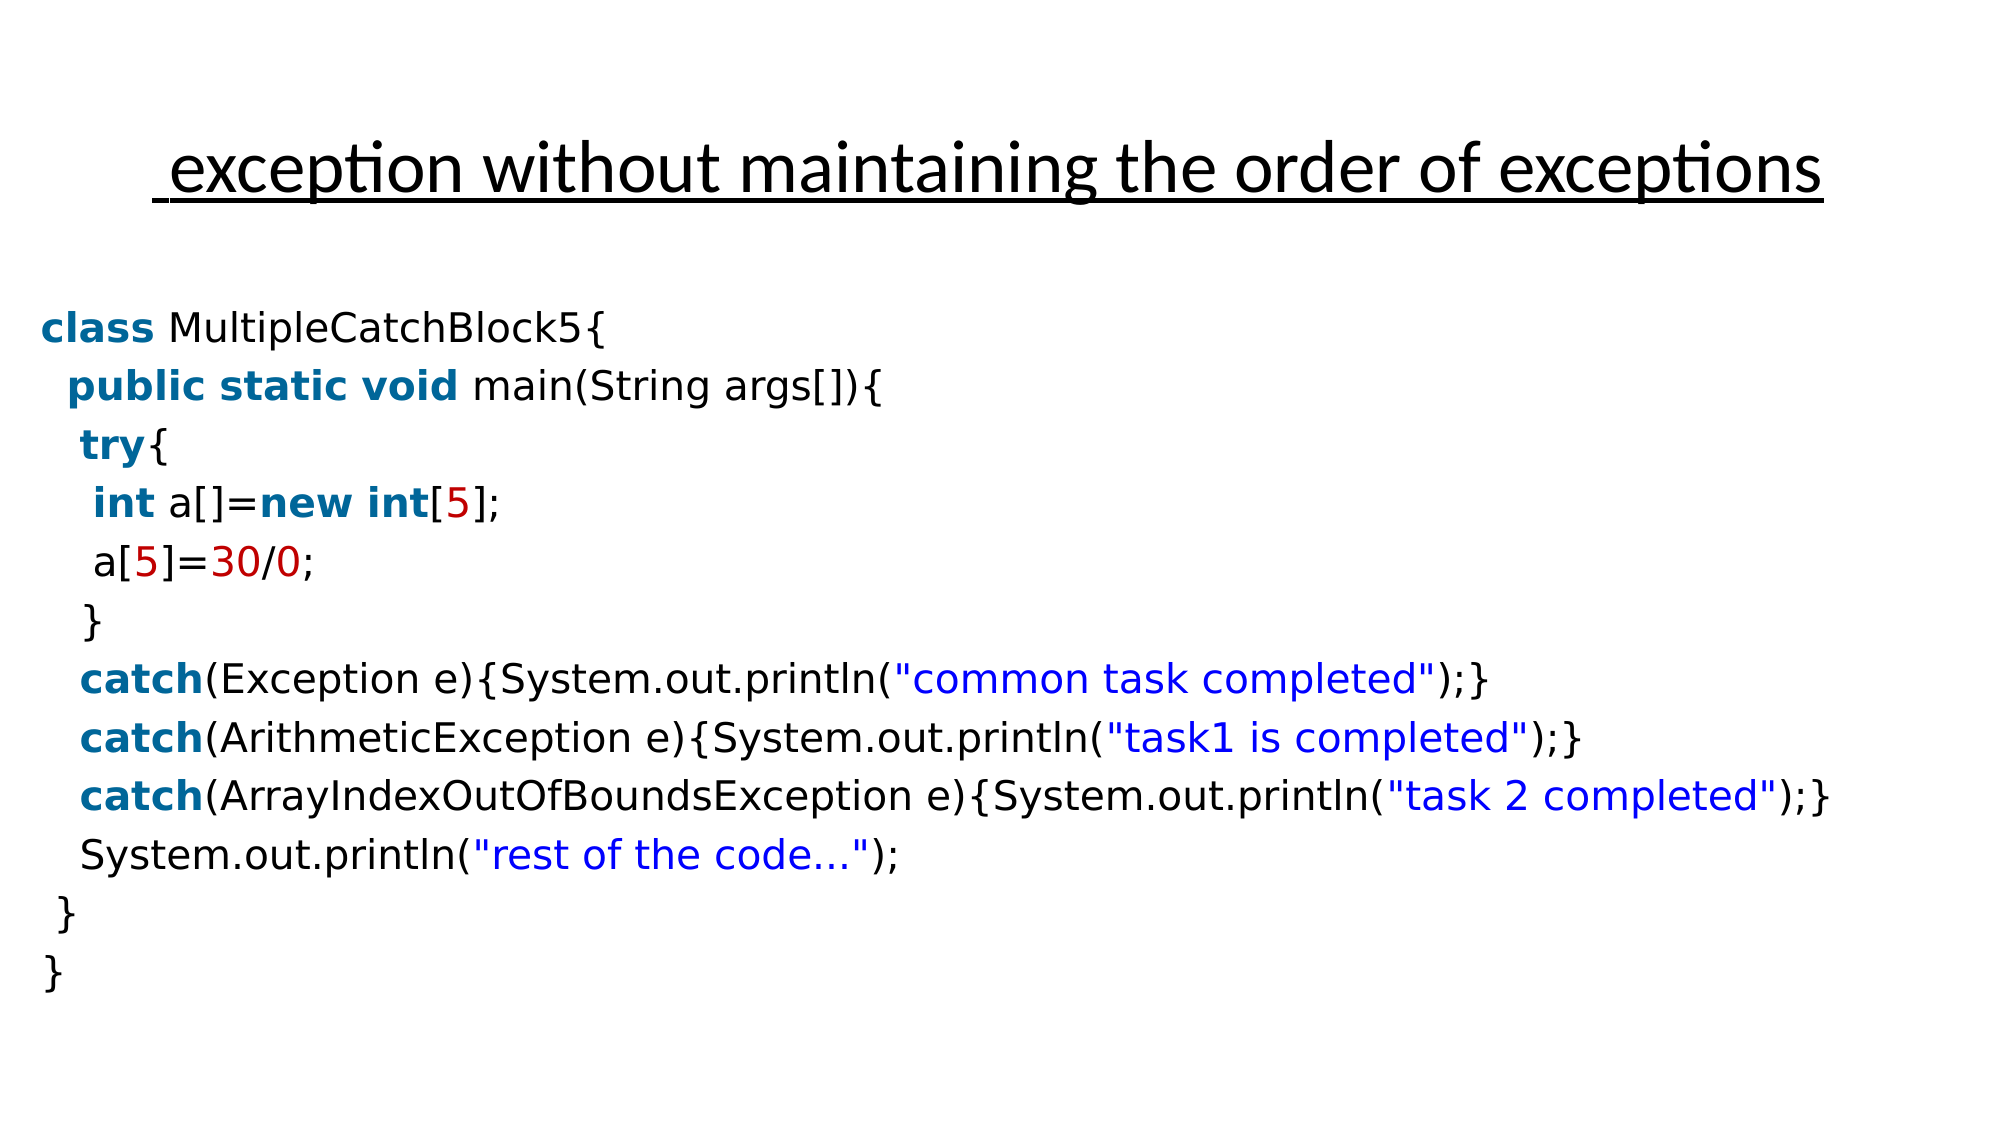

# exception without maintaining the order of exceptions
class MultipleCatchBlock5{
  public static void main(String args[]){
   try{
    int a[]=new int[5];
    a[5]=30/0;
   }
   catch(Exception e){System.out.println("common task completed");}
   catch(ArithmeticException e){System.out.println("task1 is completed");}
   catch(ArrayIndexOutOfBoundsException e){System.out.println("task 2 completed");}
   System.out.println("rest of the code...");
 }
}